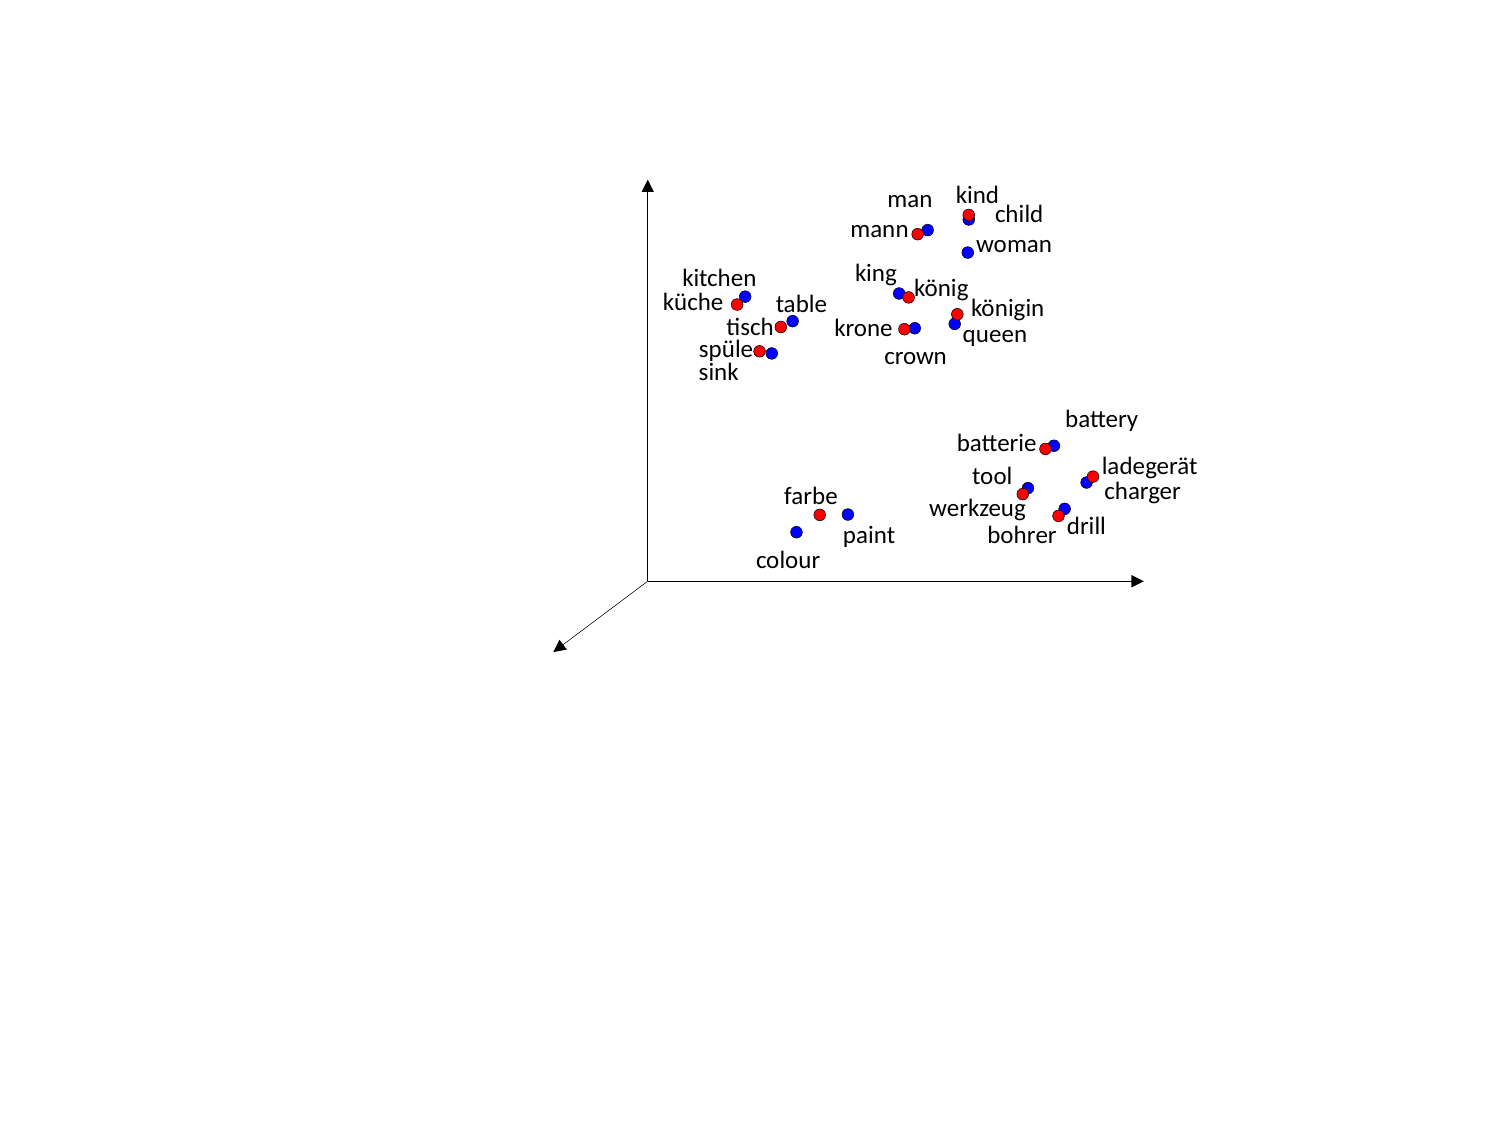

kind
man
child
mann

woman

king
kitchen
könig
küche
table
königin

tisch
krone

queen

spüle
crown

sink
battery
batterie

ladegerät

tool
charger

farbe

werkzeug

drill

bohrer
paint

colour